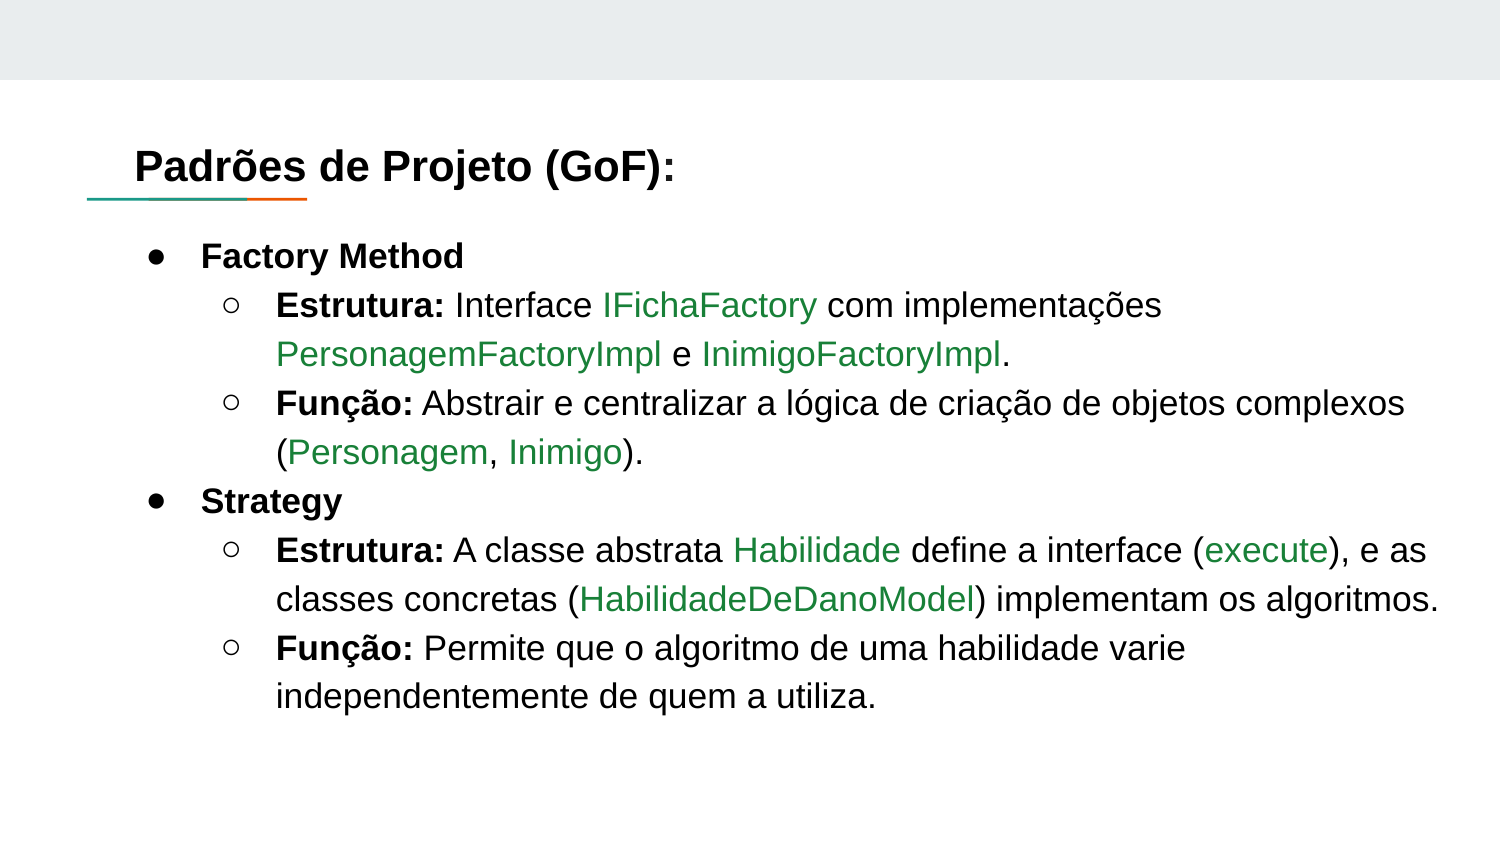

# Padrões de Projeto (GoF):
Factory Method
Estrutura: Interface IFichaFactory com implementações PersonagemFactoryImpl e InimigoFactoryImpl.
Função: Abstrair e centralizar a lógica de criação de objetos complexos (Personagem, Inimigo).
Strategy
Estrutura: A classe abstrata Habilidade define a interface (execute), e as classes concretas (HabilidadeDeDanoModel) implementam os algoritmos.
Função: Permite que o algoritmo de uma habilidade varie independentemente de quem a utiliza.